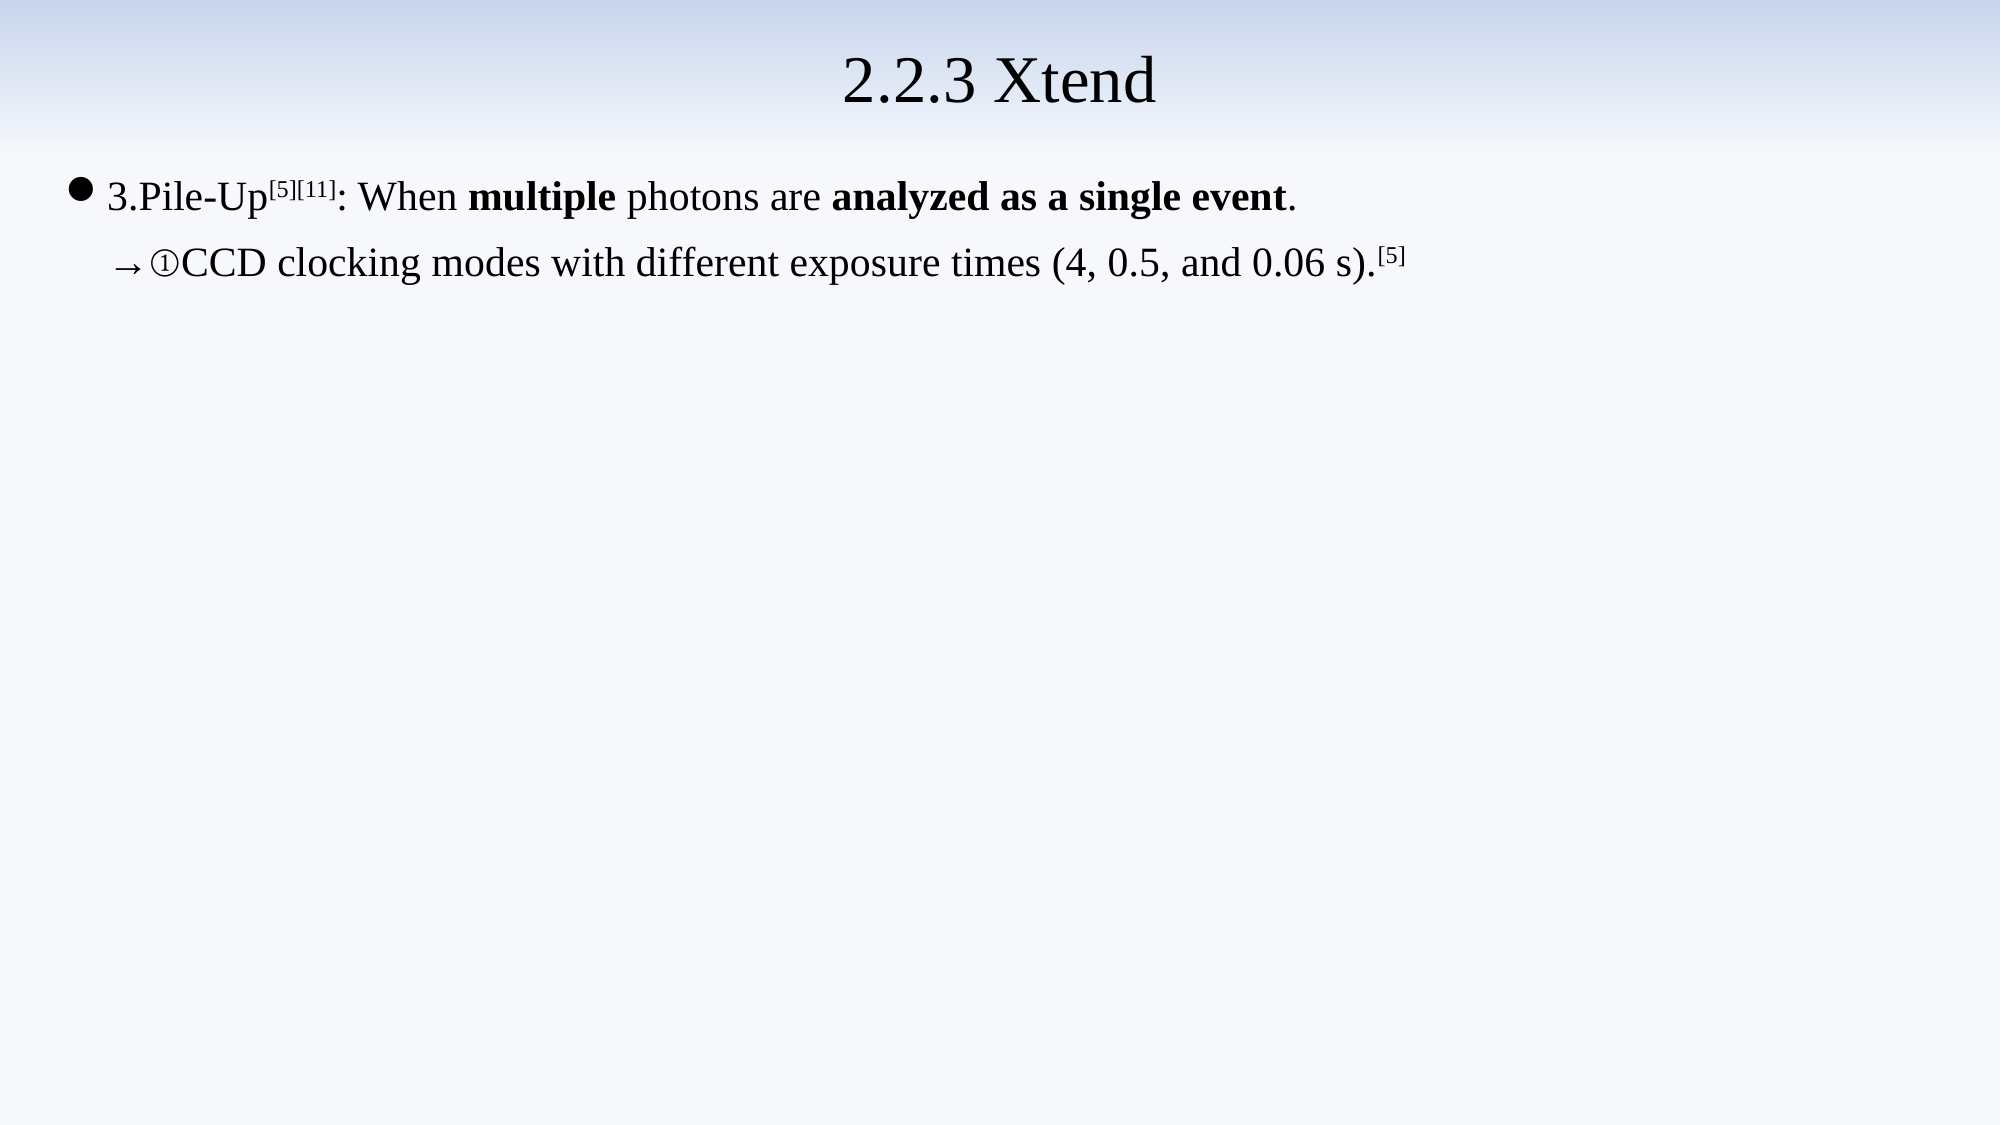

# 2.2.3 Xtend
3.Pile-Up[5][11]: When multiple photons are analyzed as a single event.
    →①CCD clocking modes with different exposure times (4, 0.5, and 0.06 s).[5]